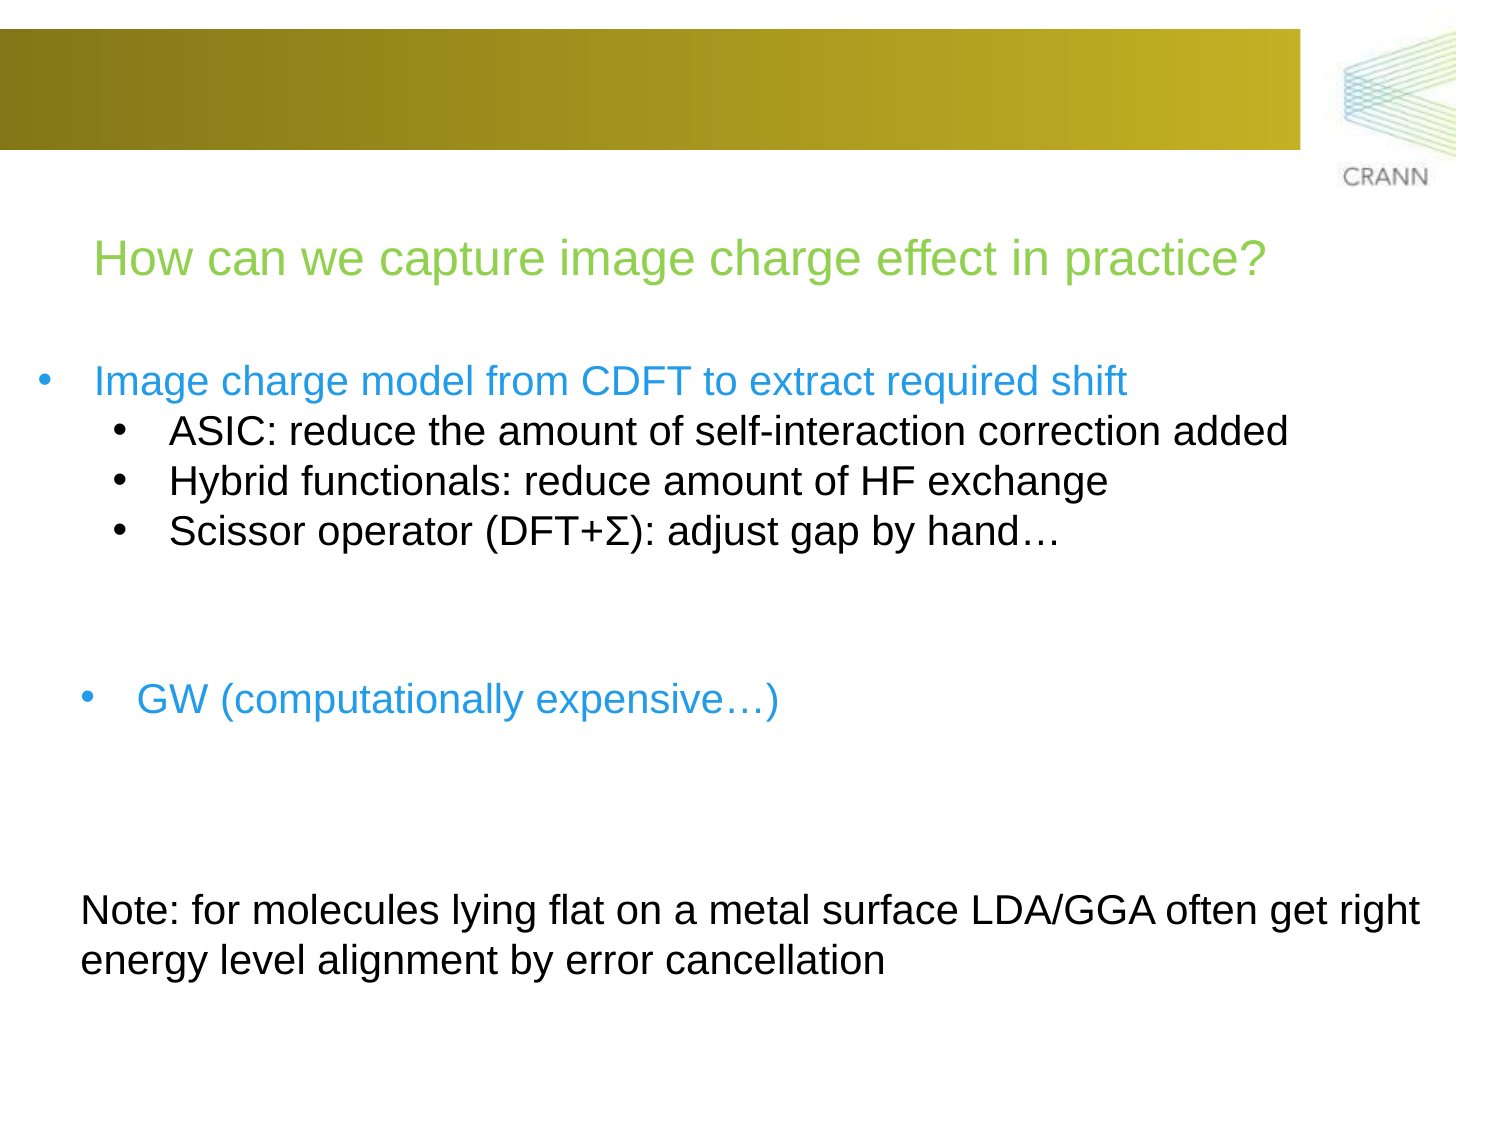

# How can we capture image charge effect in practice?
Image charge model from CDFT to extract required shift
ASIC: reduce the amount of self-interaction correction added
Hybrid functionals: reduce amount of HF exchange
Scissor operator (DFT+Σ): adjust gap by hand…

GW (computationally expensive…)

Note: for molecules lying flat on a metal surface LDA/GGA often get right energy level alignment by error cancellation